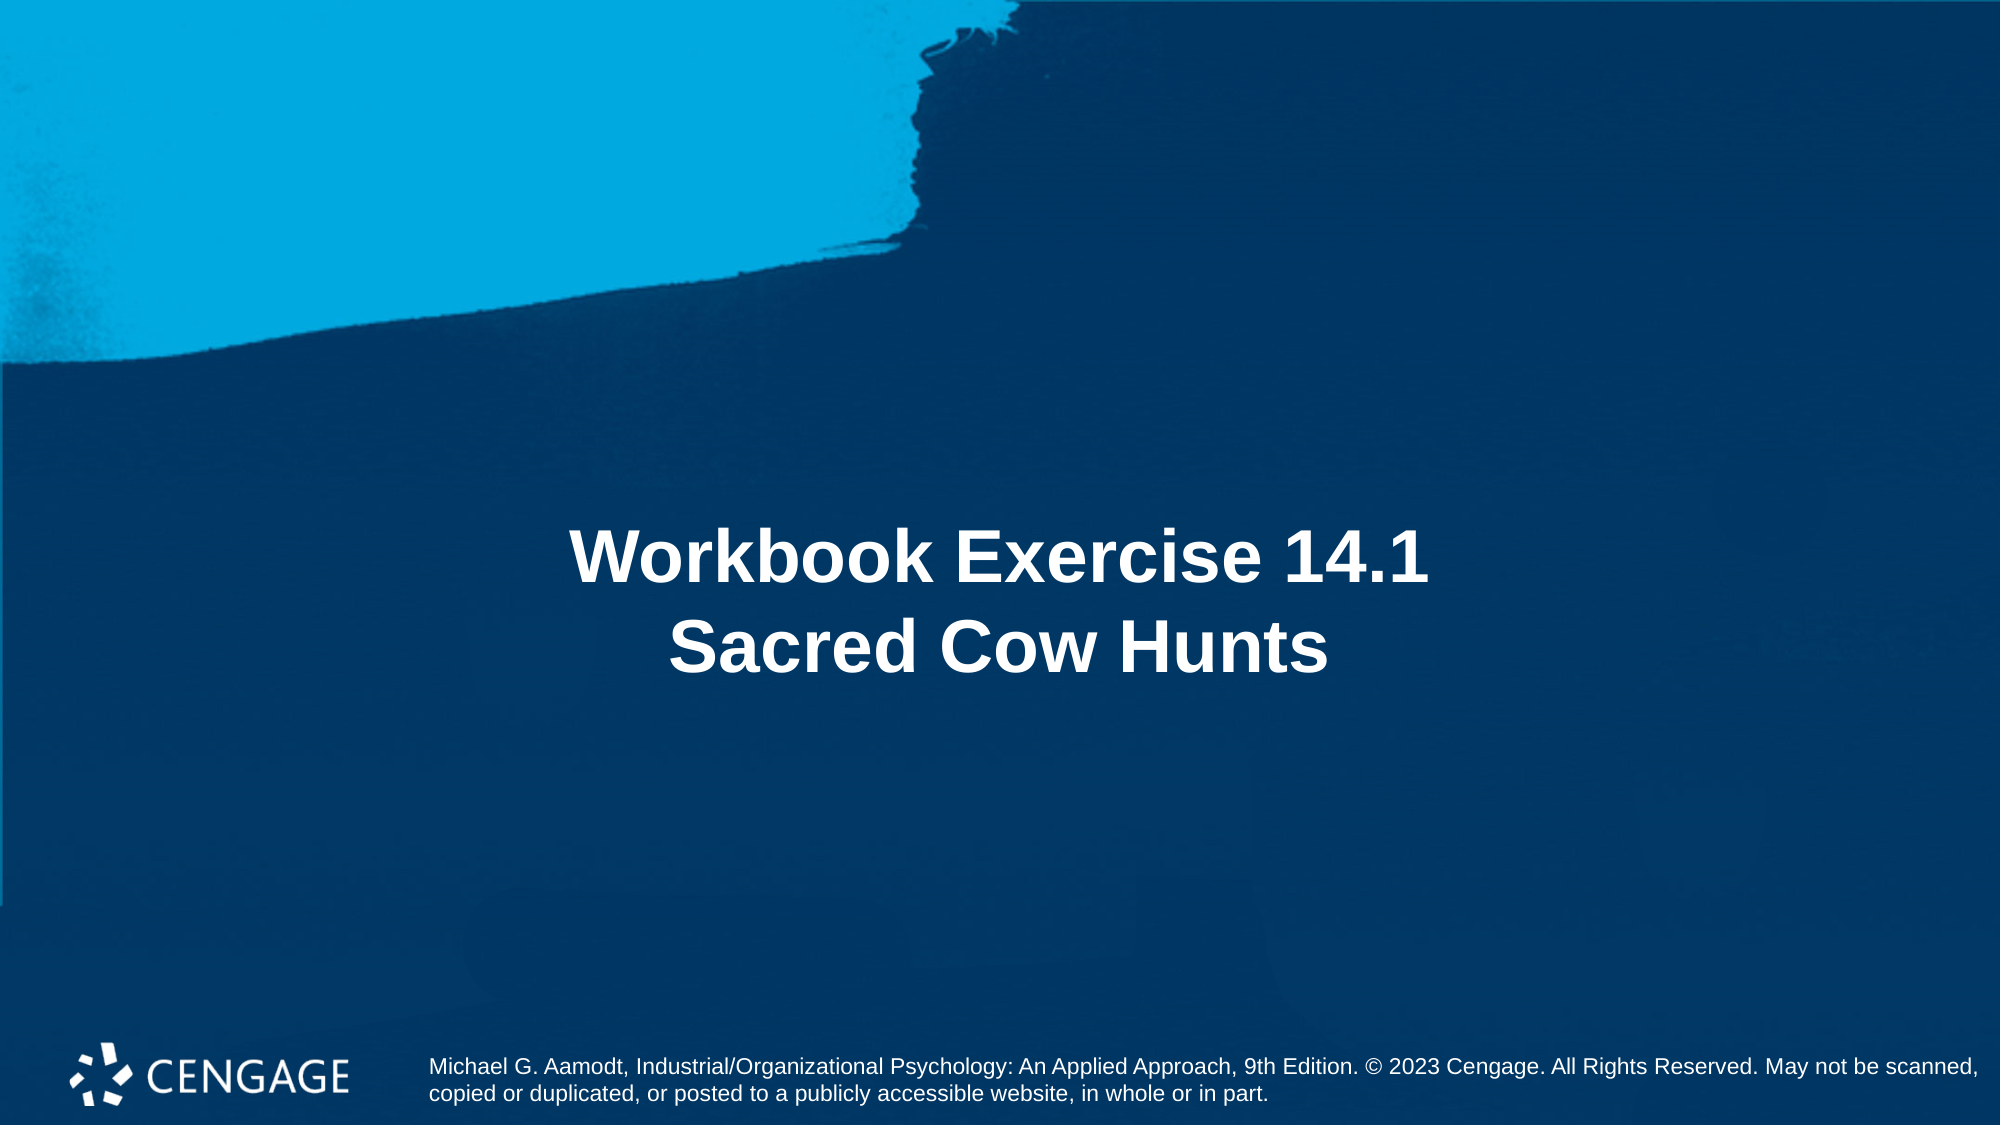

# Workbook Exercise 14.1 Sacred Cow Hunts